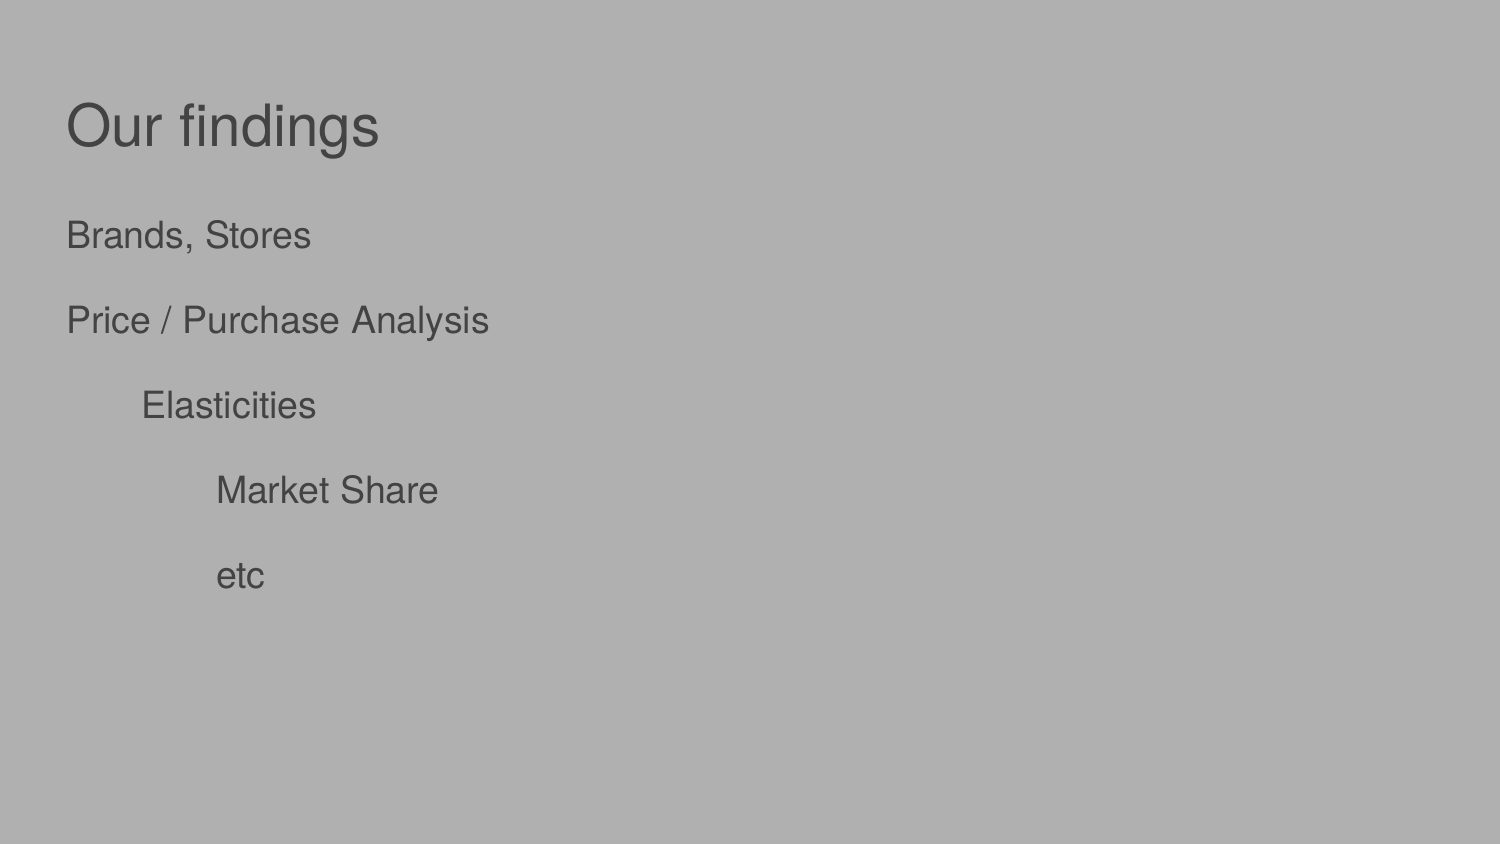

# Our findings
Brands, Stores
Price / Purchase Analysis
Elasticities
	Market Share
	etc